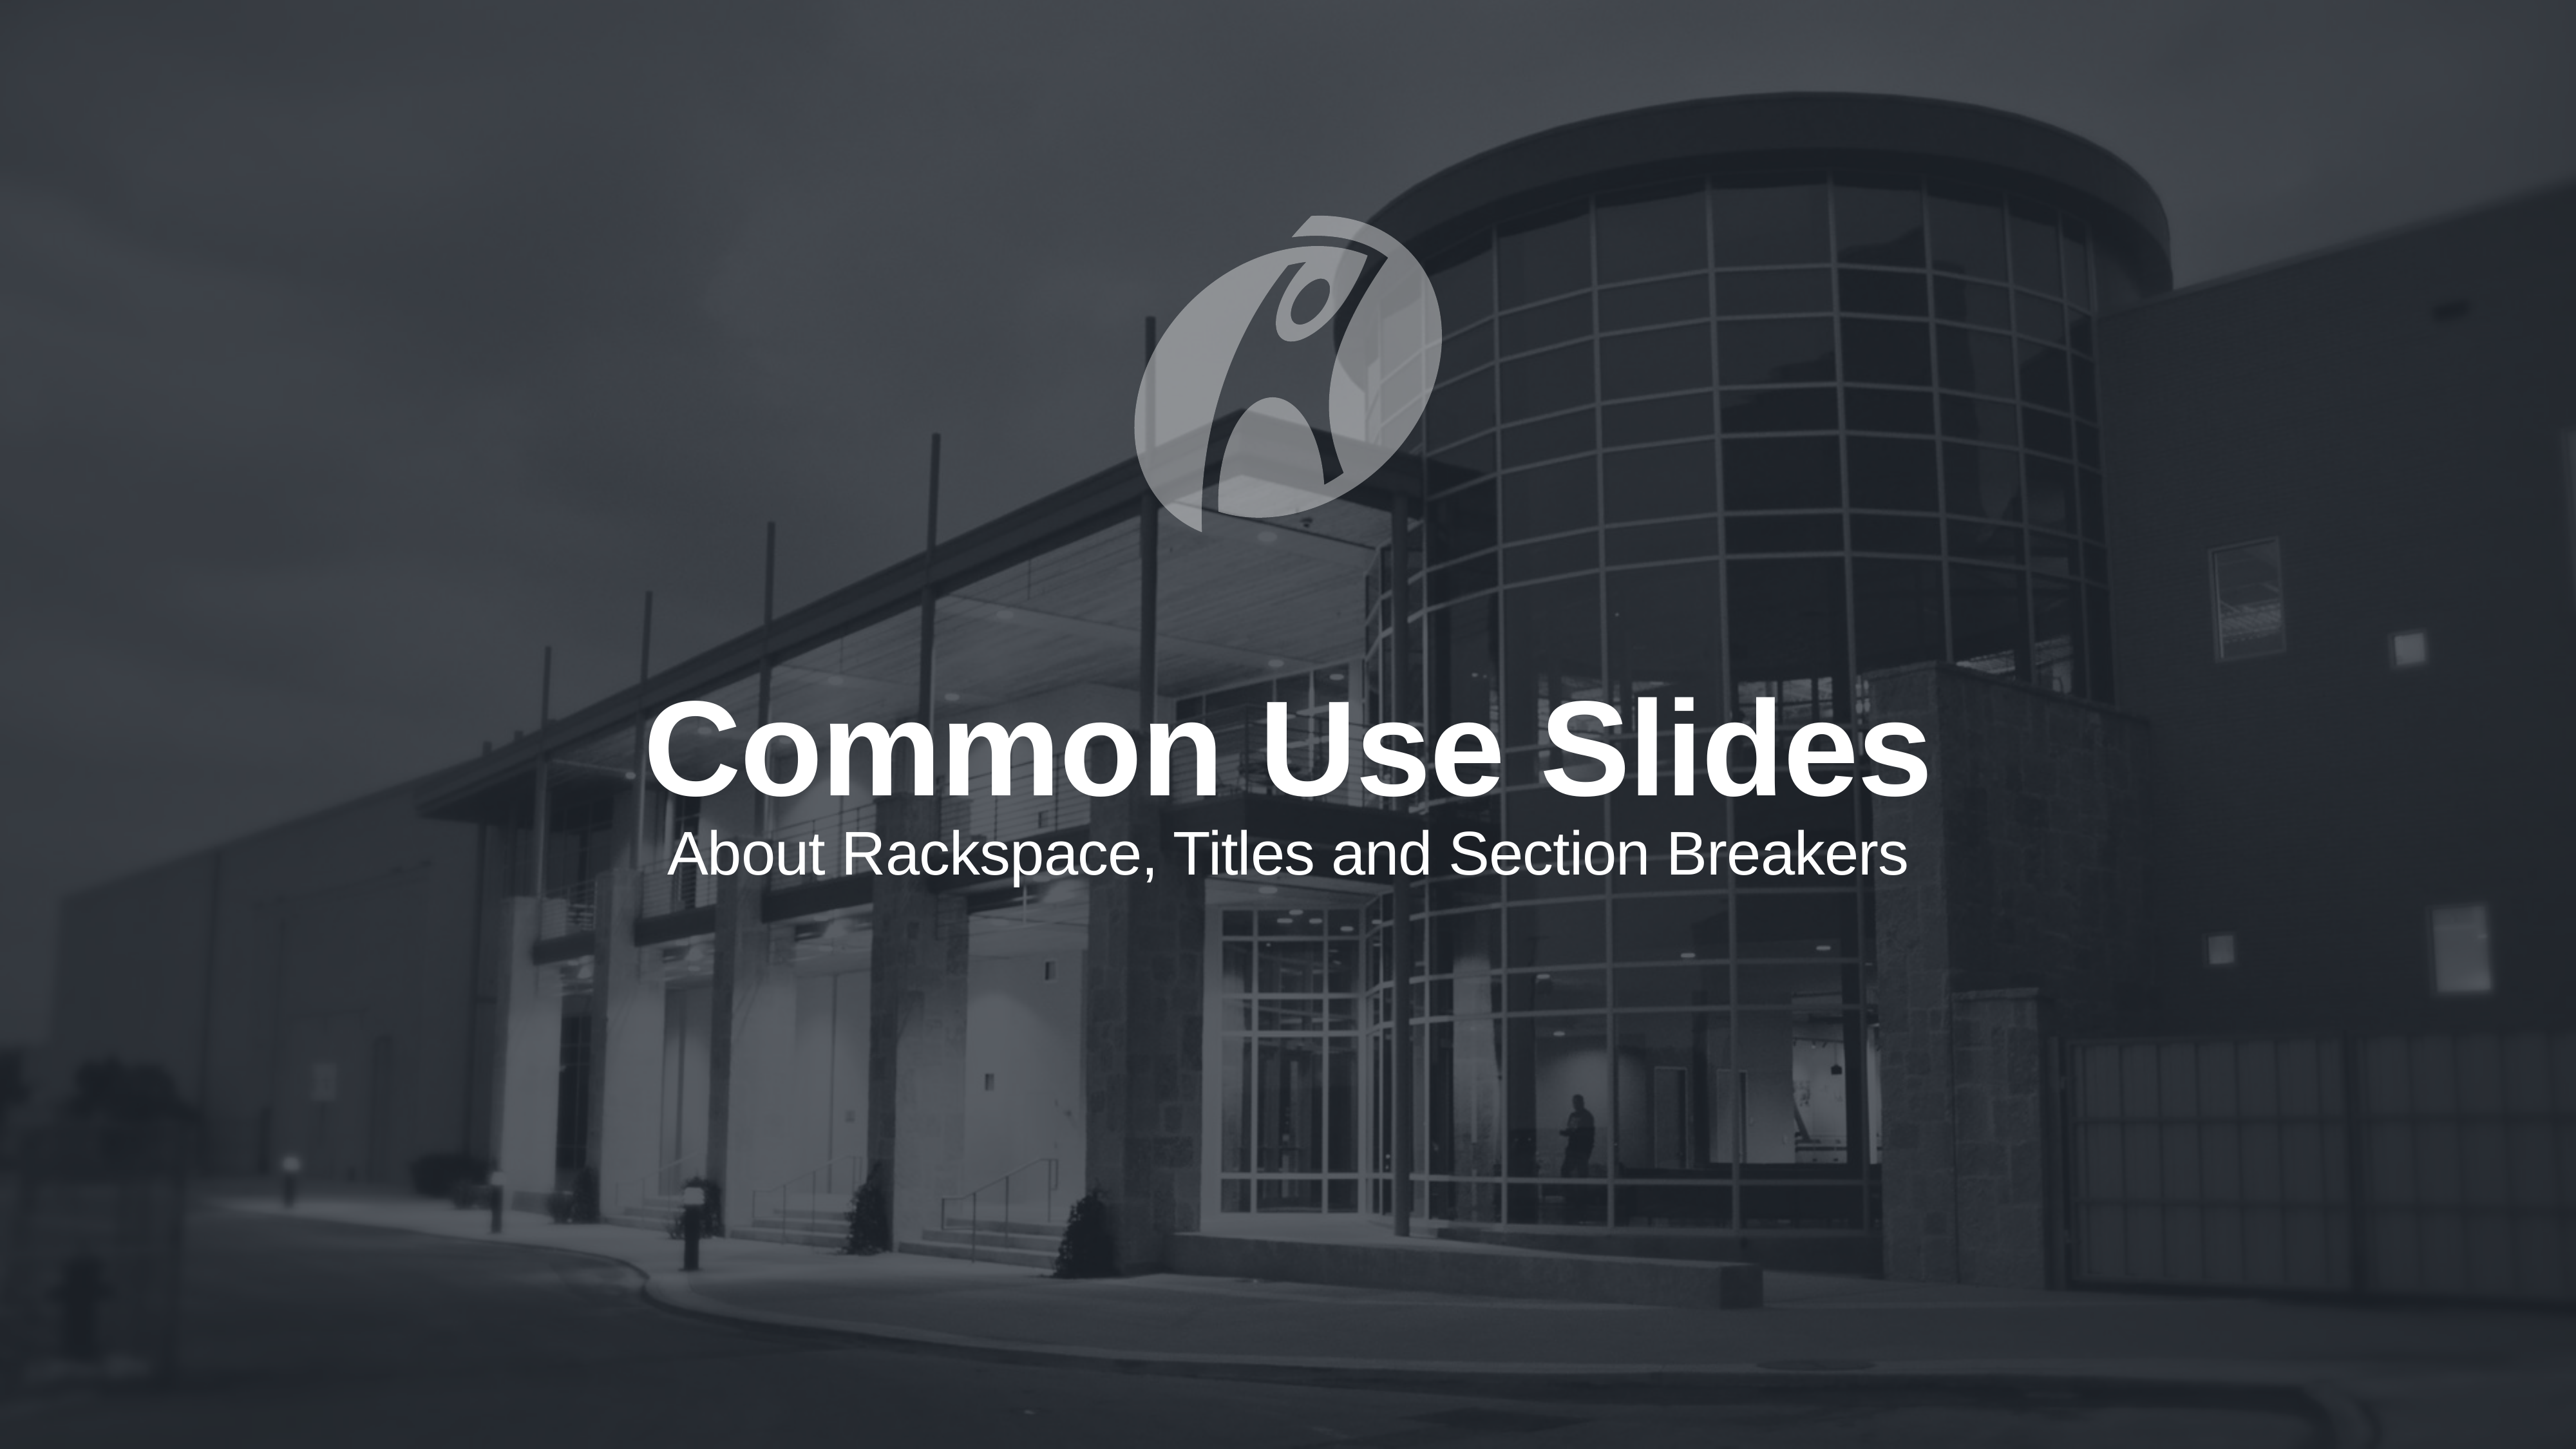

# Common Use Slides
About Rackspace, Titles and Section Breakers